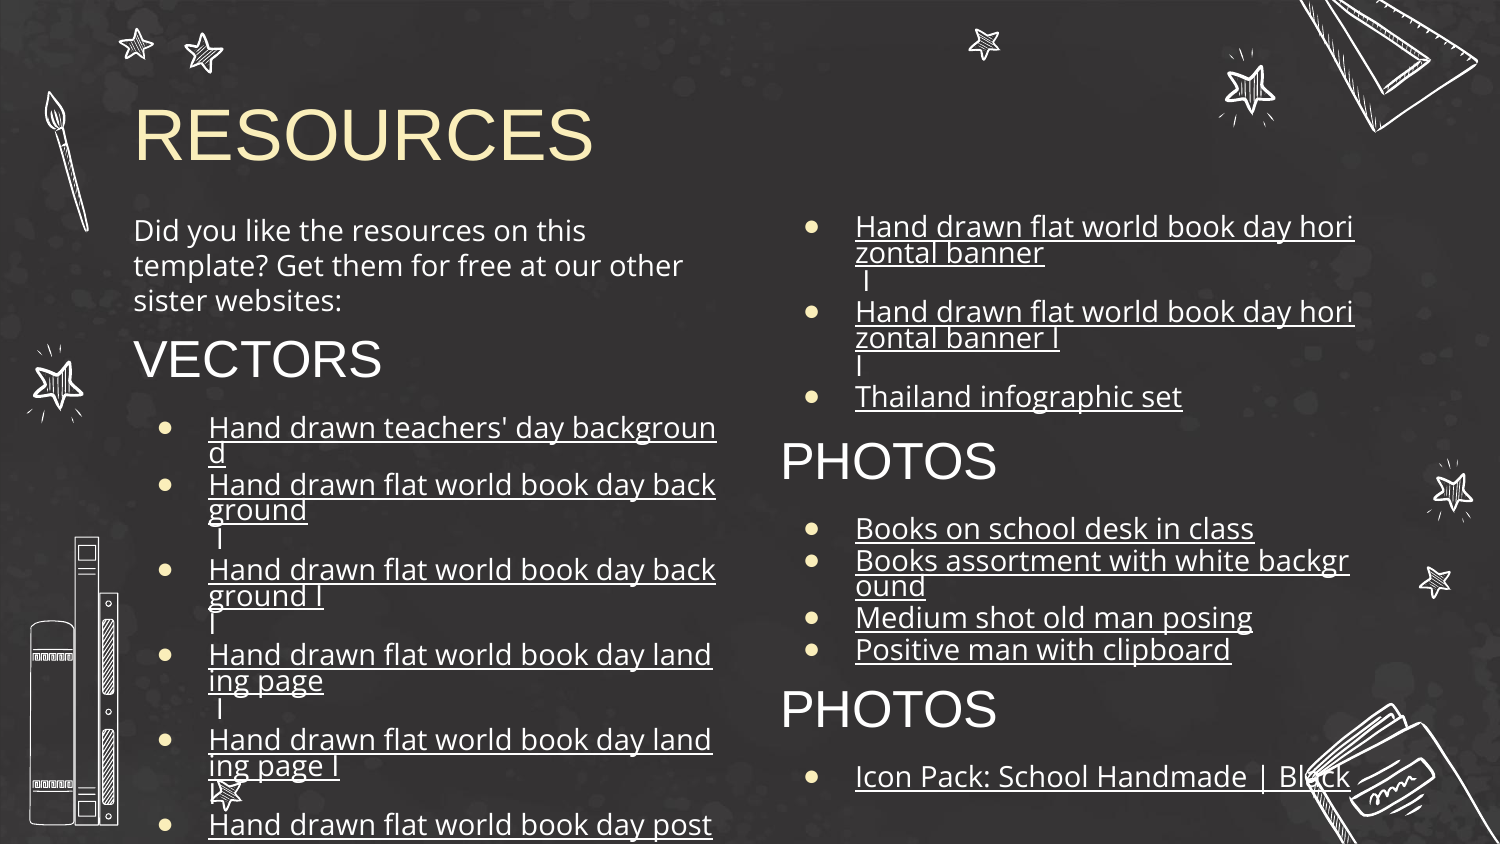

# RESOURCES
Did you like the resources on this template? Get them for free at our other sister websites:
VECTORS
Hand drawn teachers' day background
Hand drawn flat world book day background I
Hand drawn flat world book day background II
Hand drawn flat world book day landing page I
Hand drawn flat world book day landing page II
Hand drawn flat world book day poster
Hand drawn flat world book day horizontal banner I
Hand drawn flat world book day horizontal banner II
Thailand infographic set
PHOTOS
Books on school desk in class
Books assortment with white background
Medium shot old man posing
Positive man with clipboard
PHOTOS
Icon Pack: School Handmade | Black